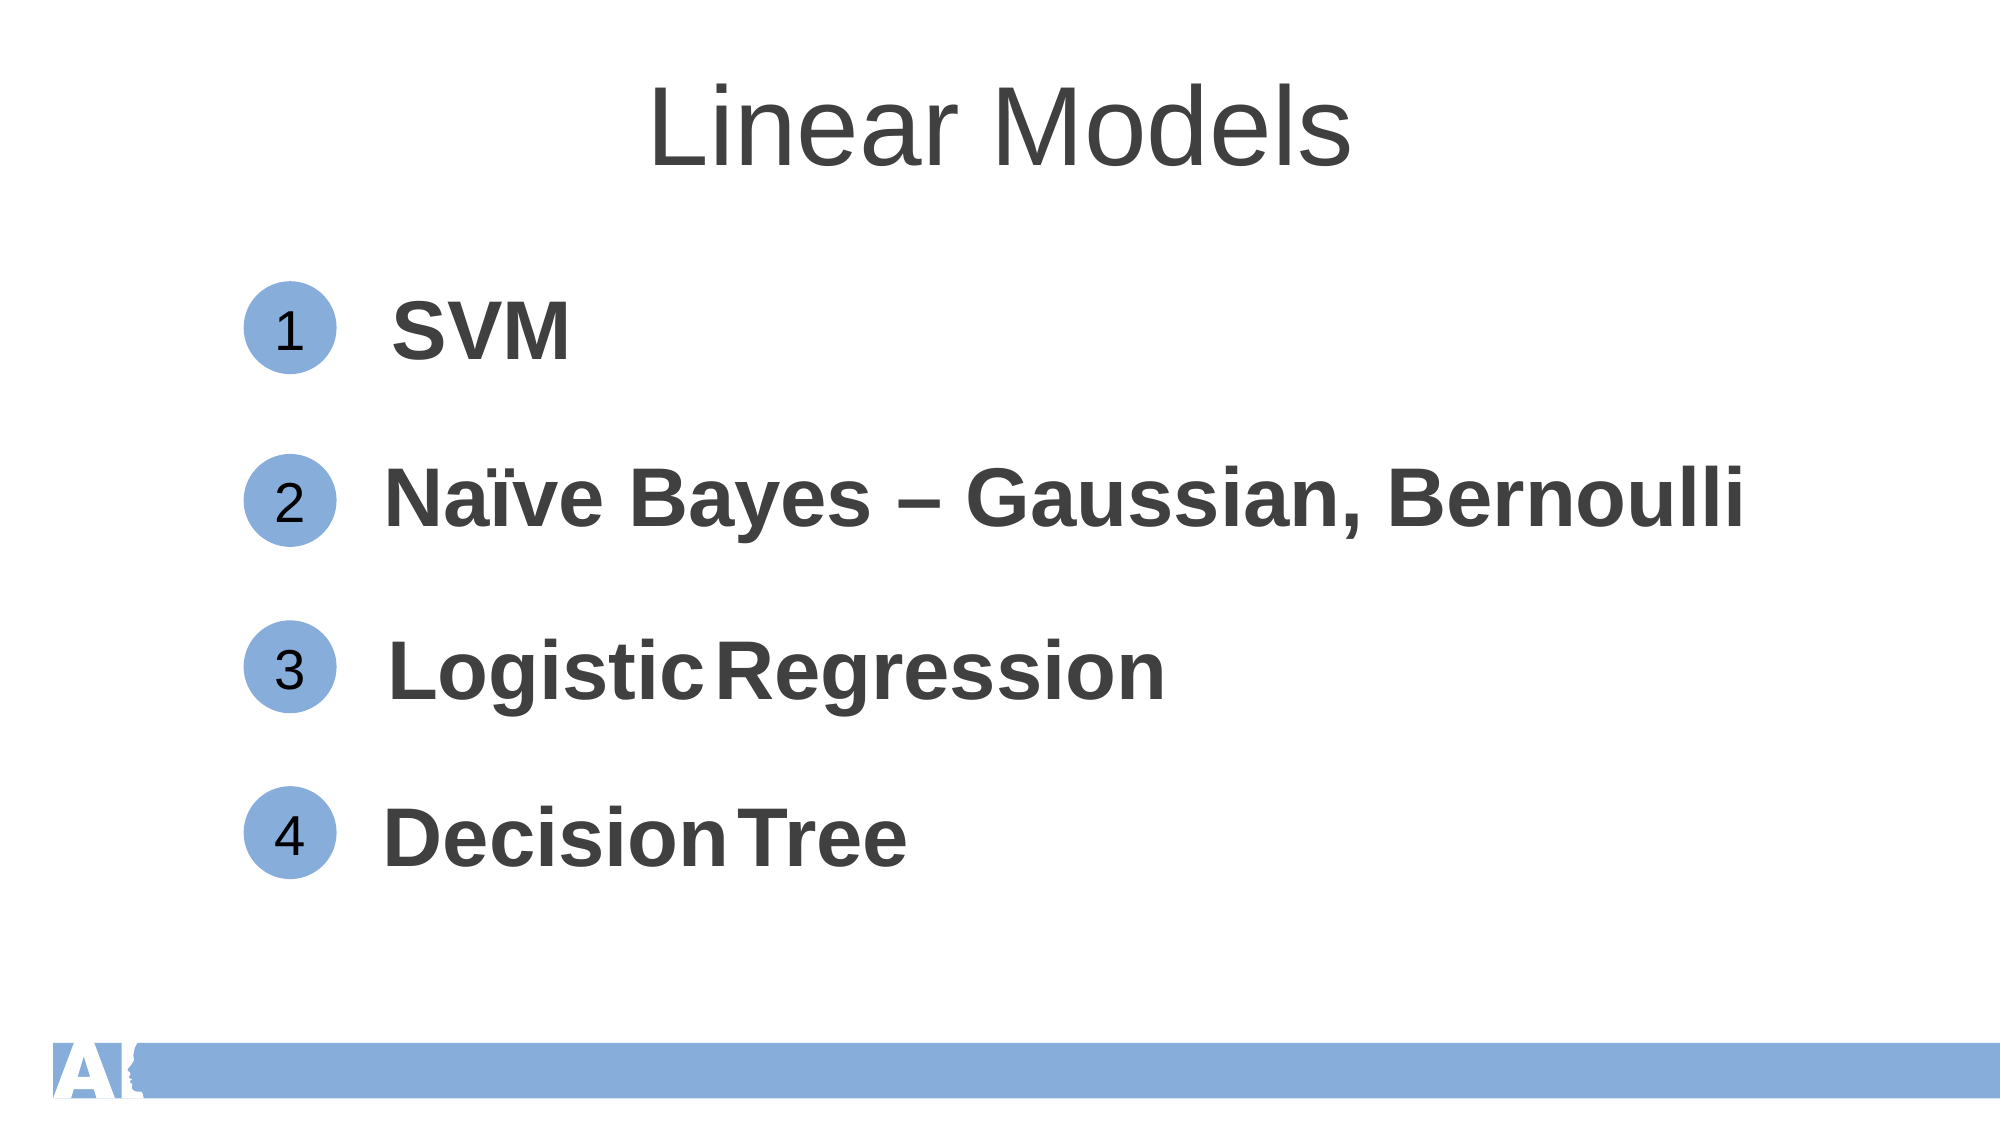

Linear Models
SVM
1
Naïve Bayes – Gaussian, Bernoulli
2
Logistic Regression
3
Decision Tree
4